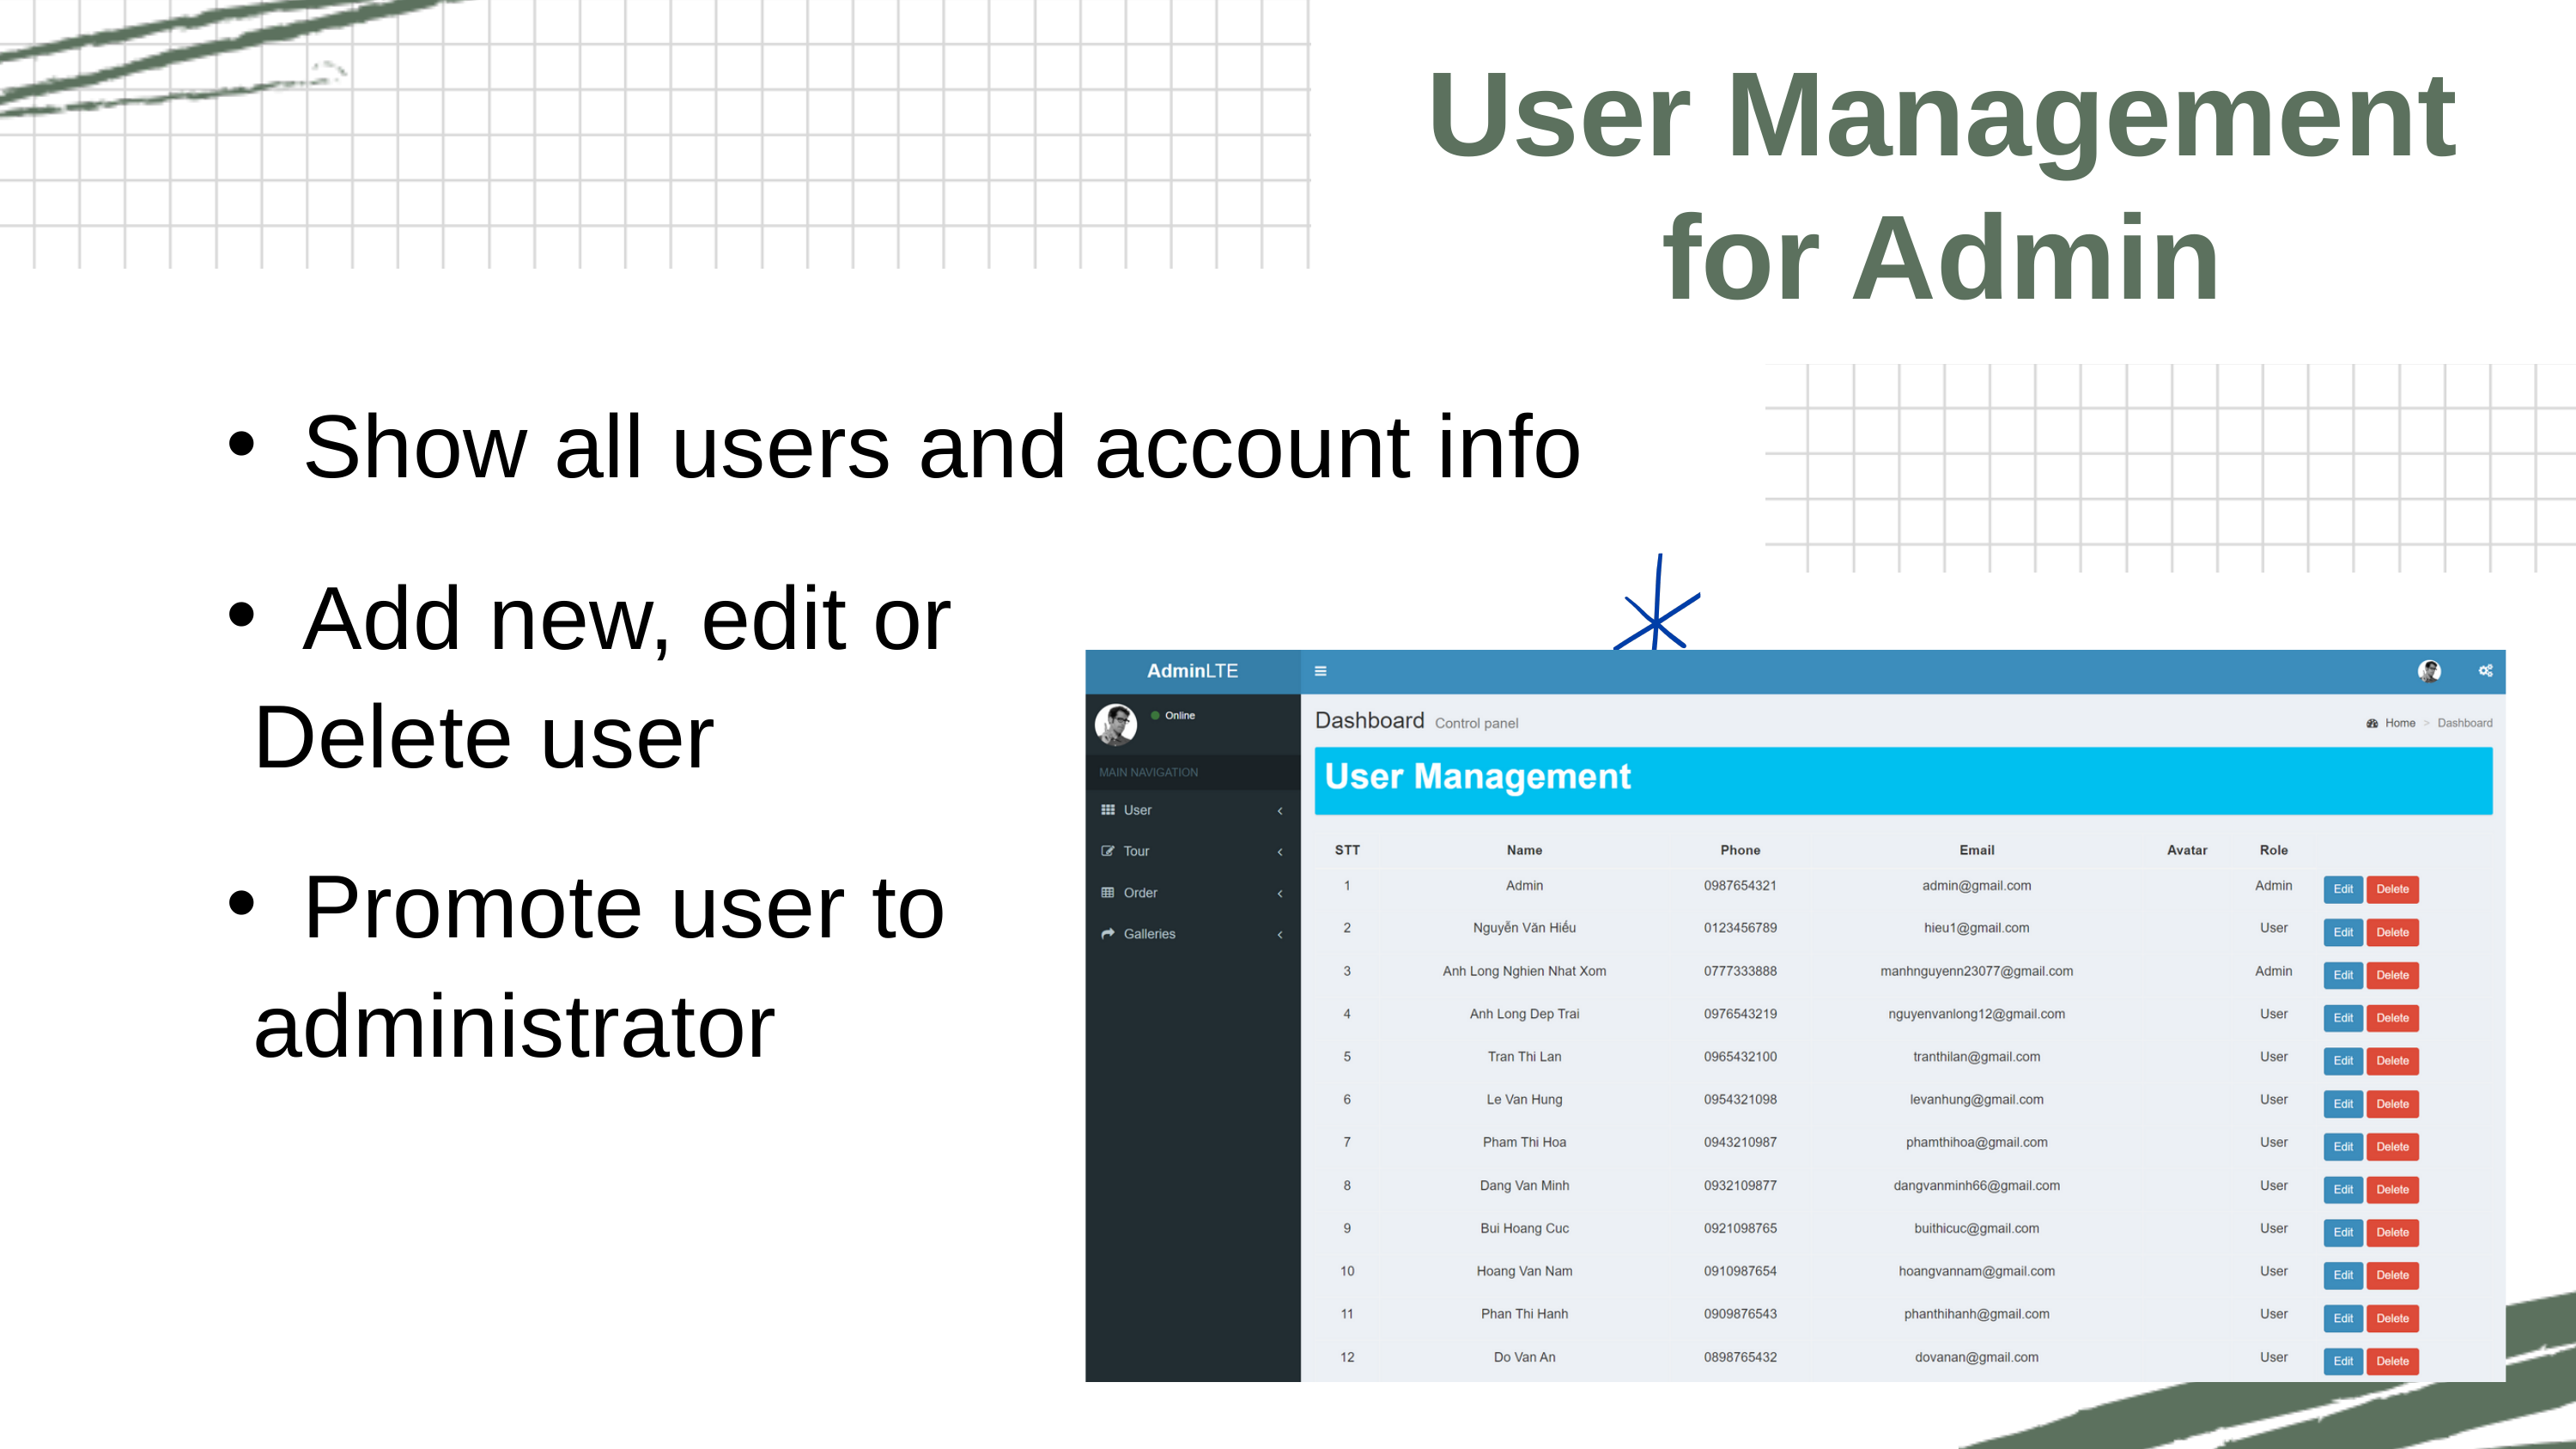

User Management
for Admin

Show all users and account info

Add new, edit or
    Delete user

Promote user to
    administrator